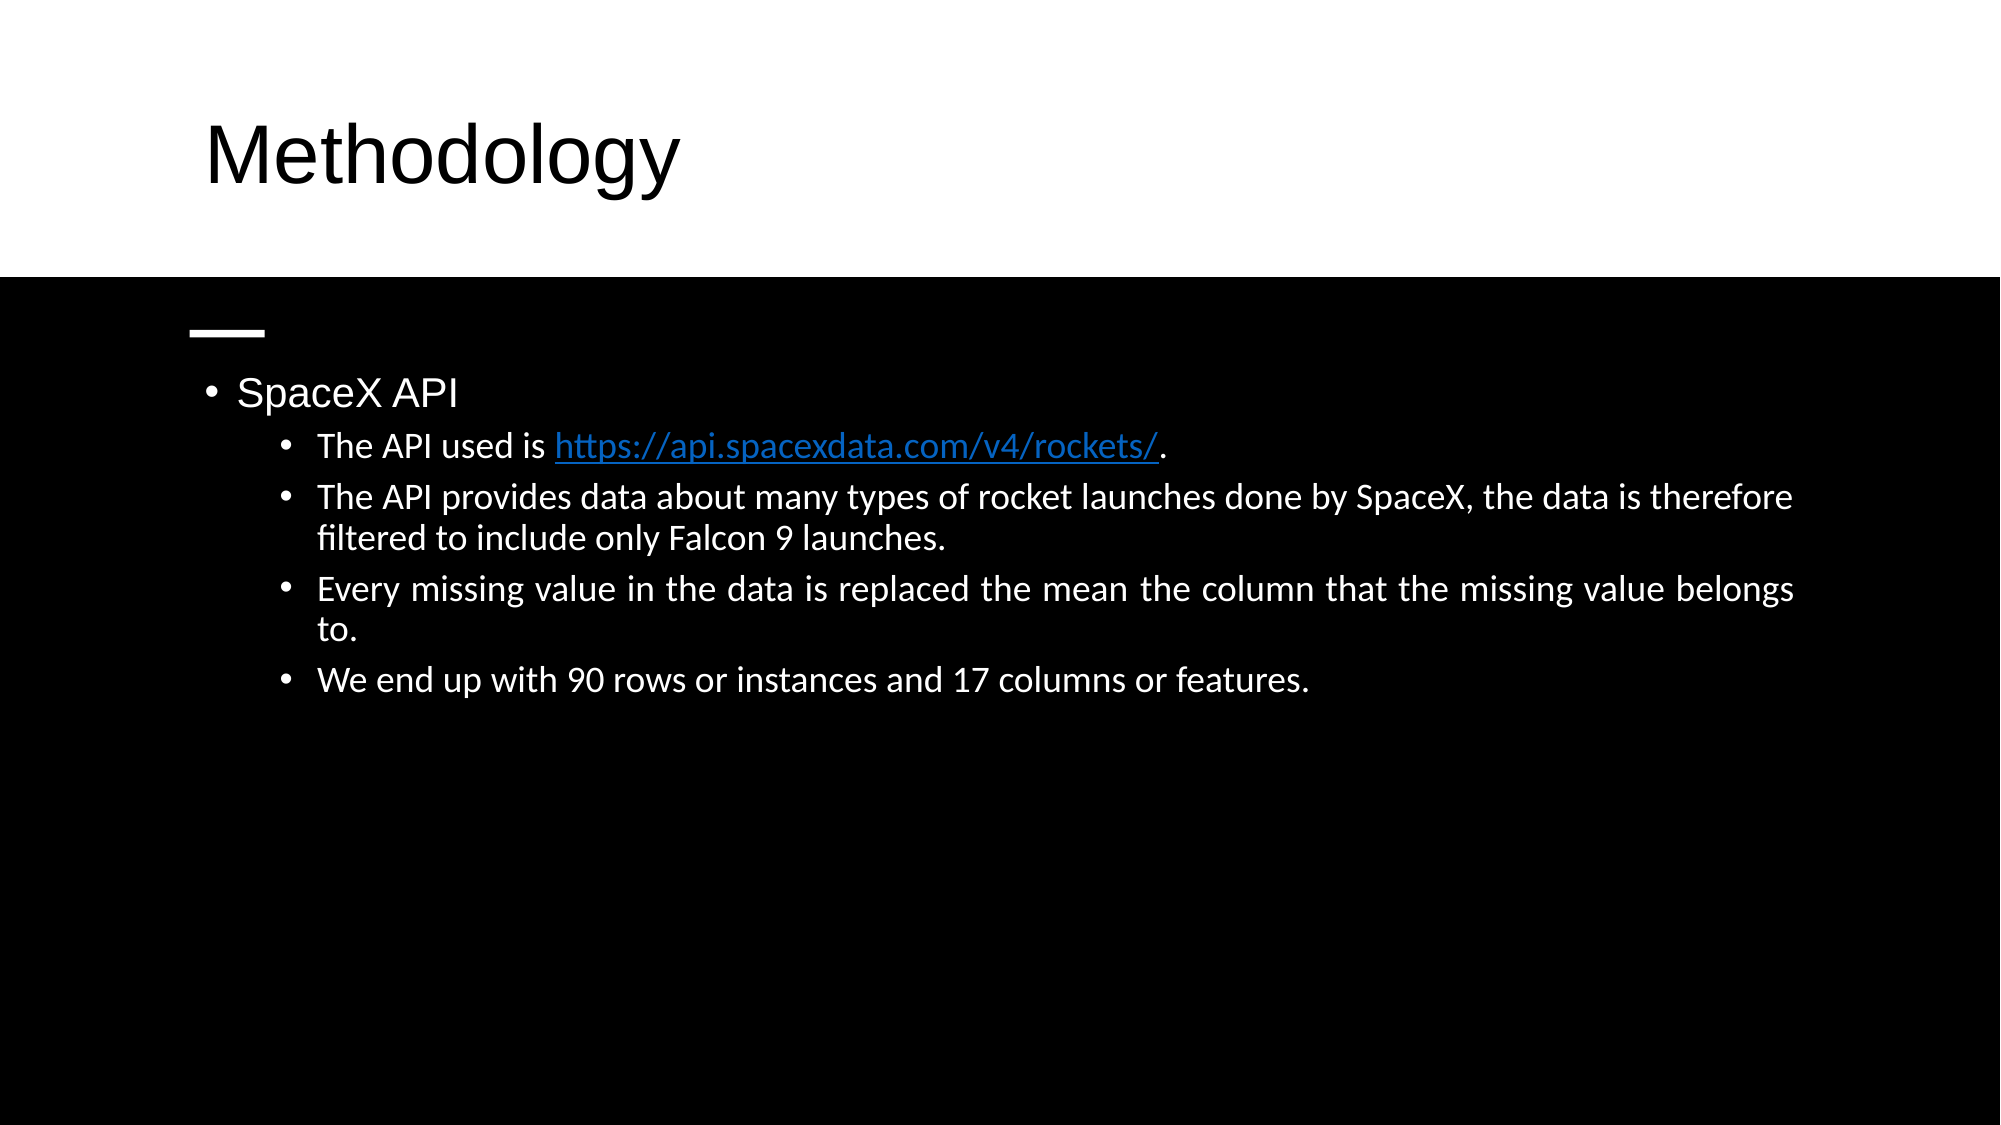

# Methodology

SpaceX API
The API used is https://api.spacexdata.com/v4/rockets/.
The API provides data about many types of rocket launches done by SpaceX, the data is therefore filtered to include only Falcon 9 launches.
Every missing value in the data is replaced the mean the column that the missing value belongs to.
We end up with 90 rows or instances and 17 columns or features.